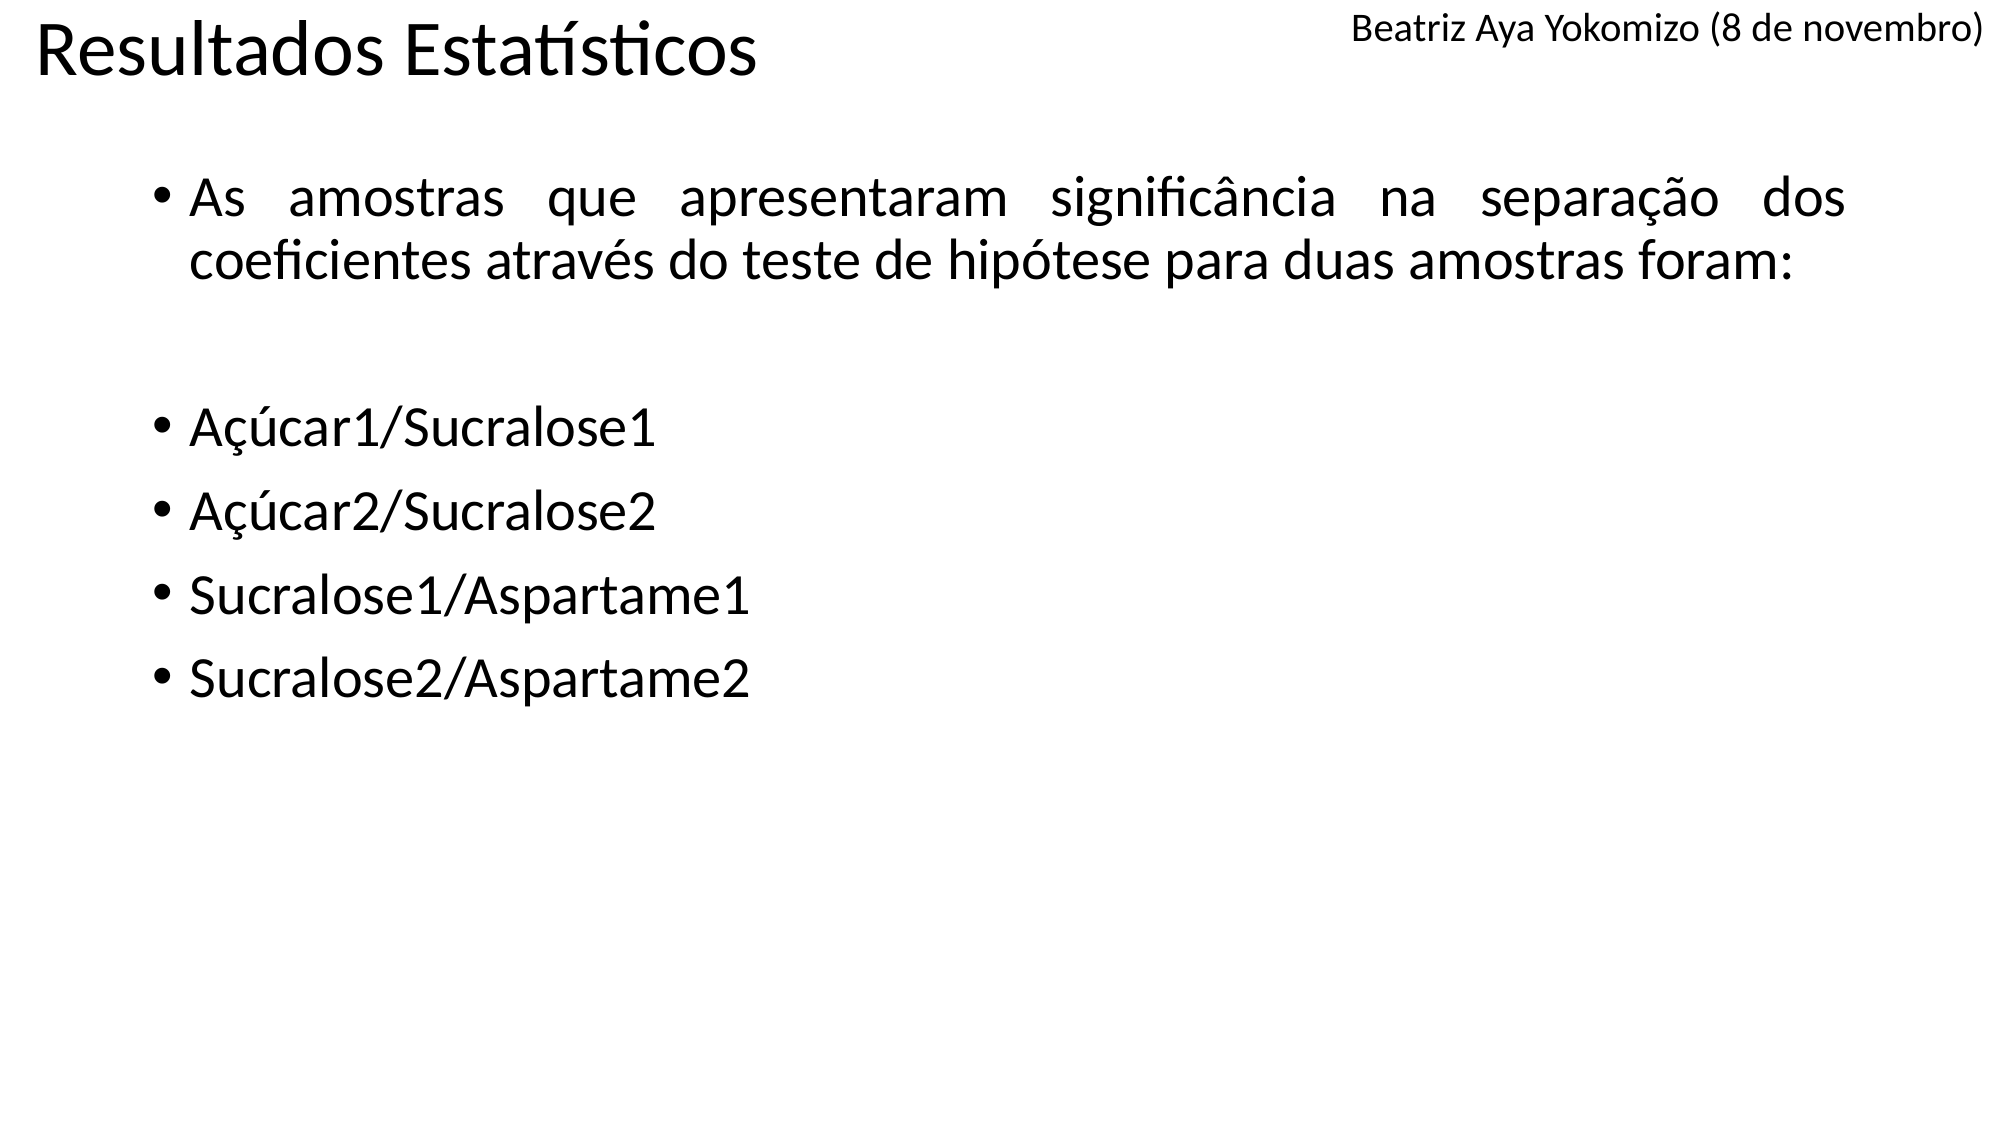

# Resultados Estatísticos
Beatriz Aya Yokomizo (8 de novembro)
As amostras que apresentaram significância na separação dos coeficientes através do teste de hipótese para duas amostras foram:

Açúcar1/Sucralose1
Açúcar2/Sucralose2
Sucralose1/Aspartame1
Sucralose2/Aspartame2